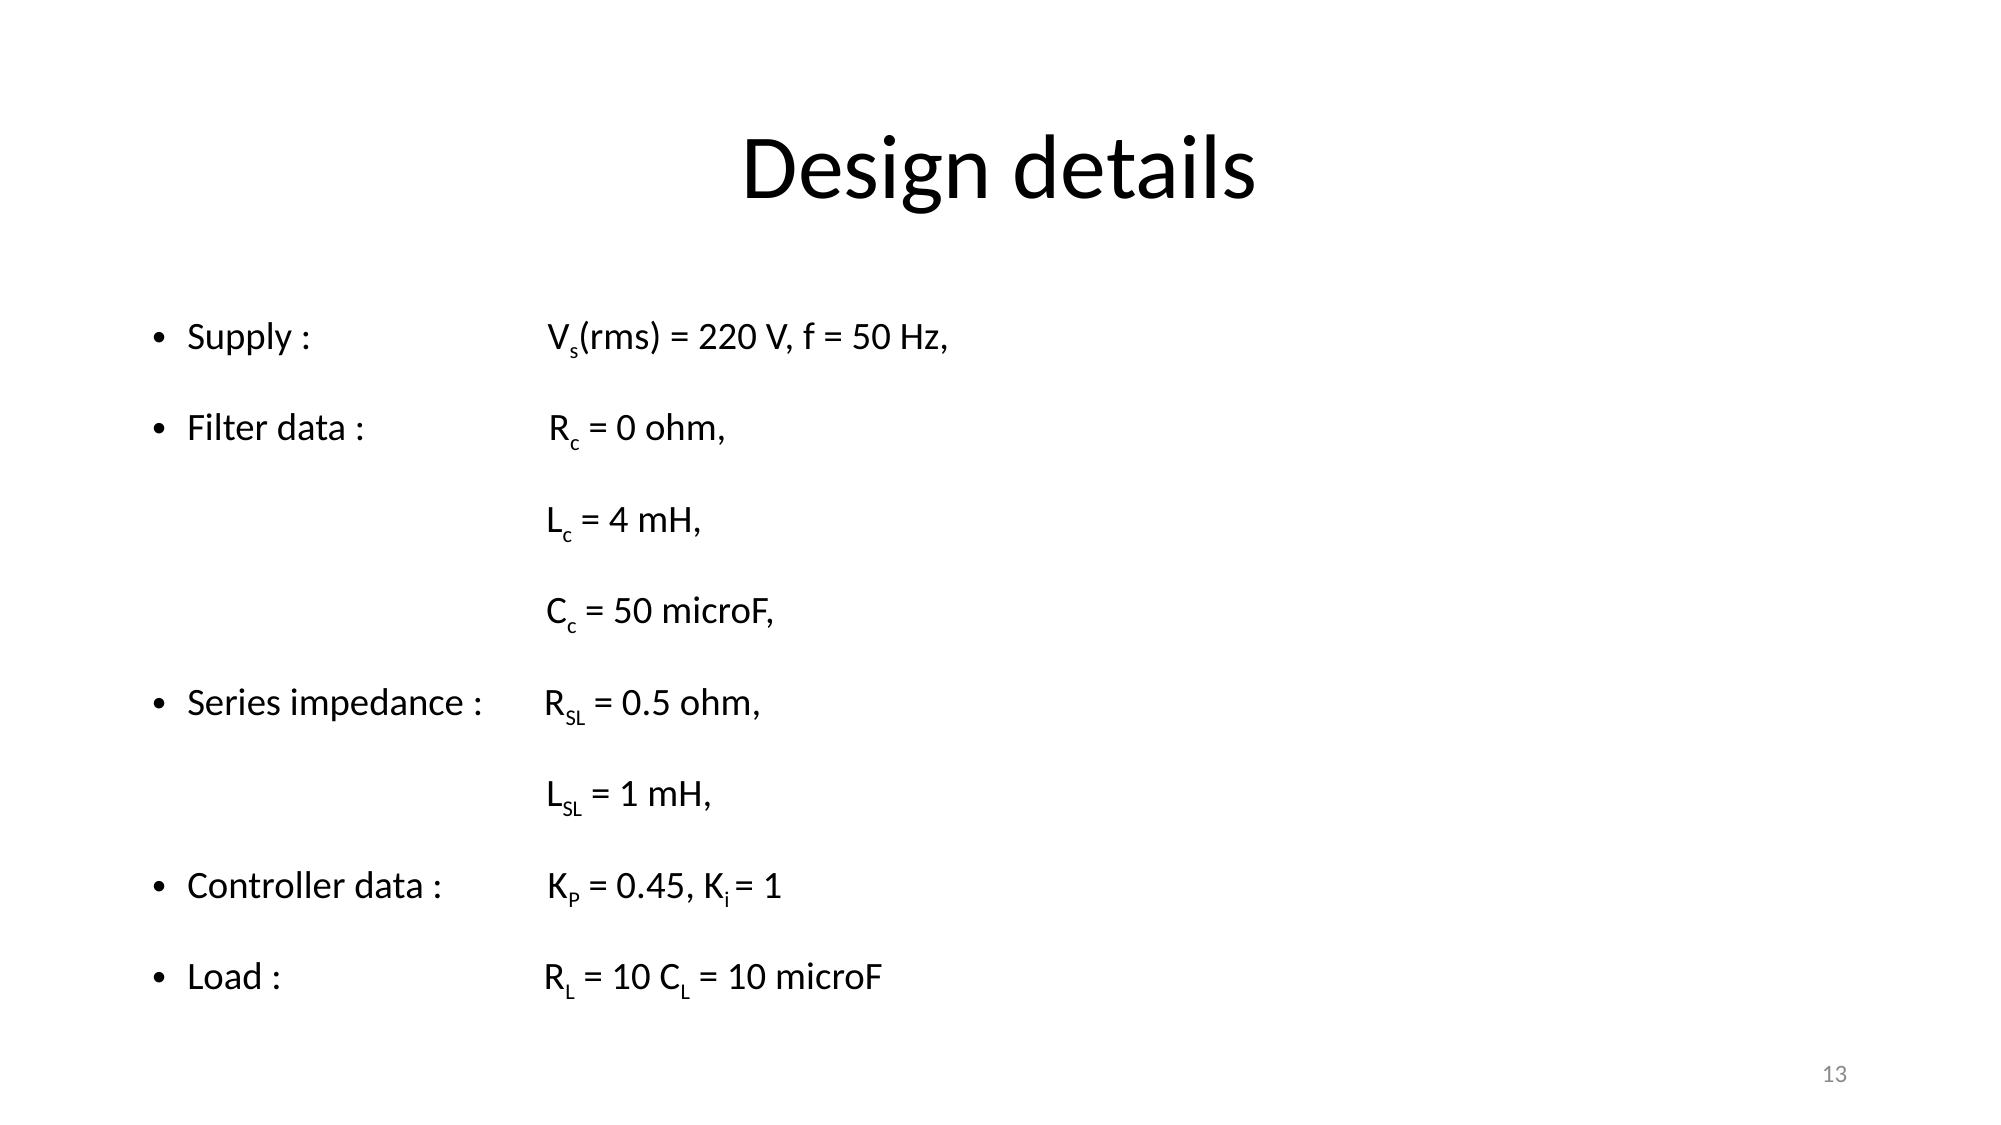

# Design details
Supply :                           Vs(rms) = 220 V, f = 50 Hz,
Filter data :                     Rc = 0 ohm,
                                             Lc = 4 mH,
                                             Cc = 50 microF,
Series impedance :       RSL = 0.5 ohm,
                                             LSL = 1 mH,
Controller data :            KP = 0.45, Ki = 1
Load :                              RL = 10 CL = 10 microF

13